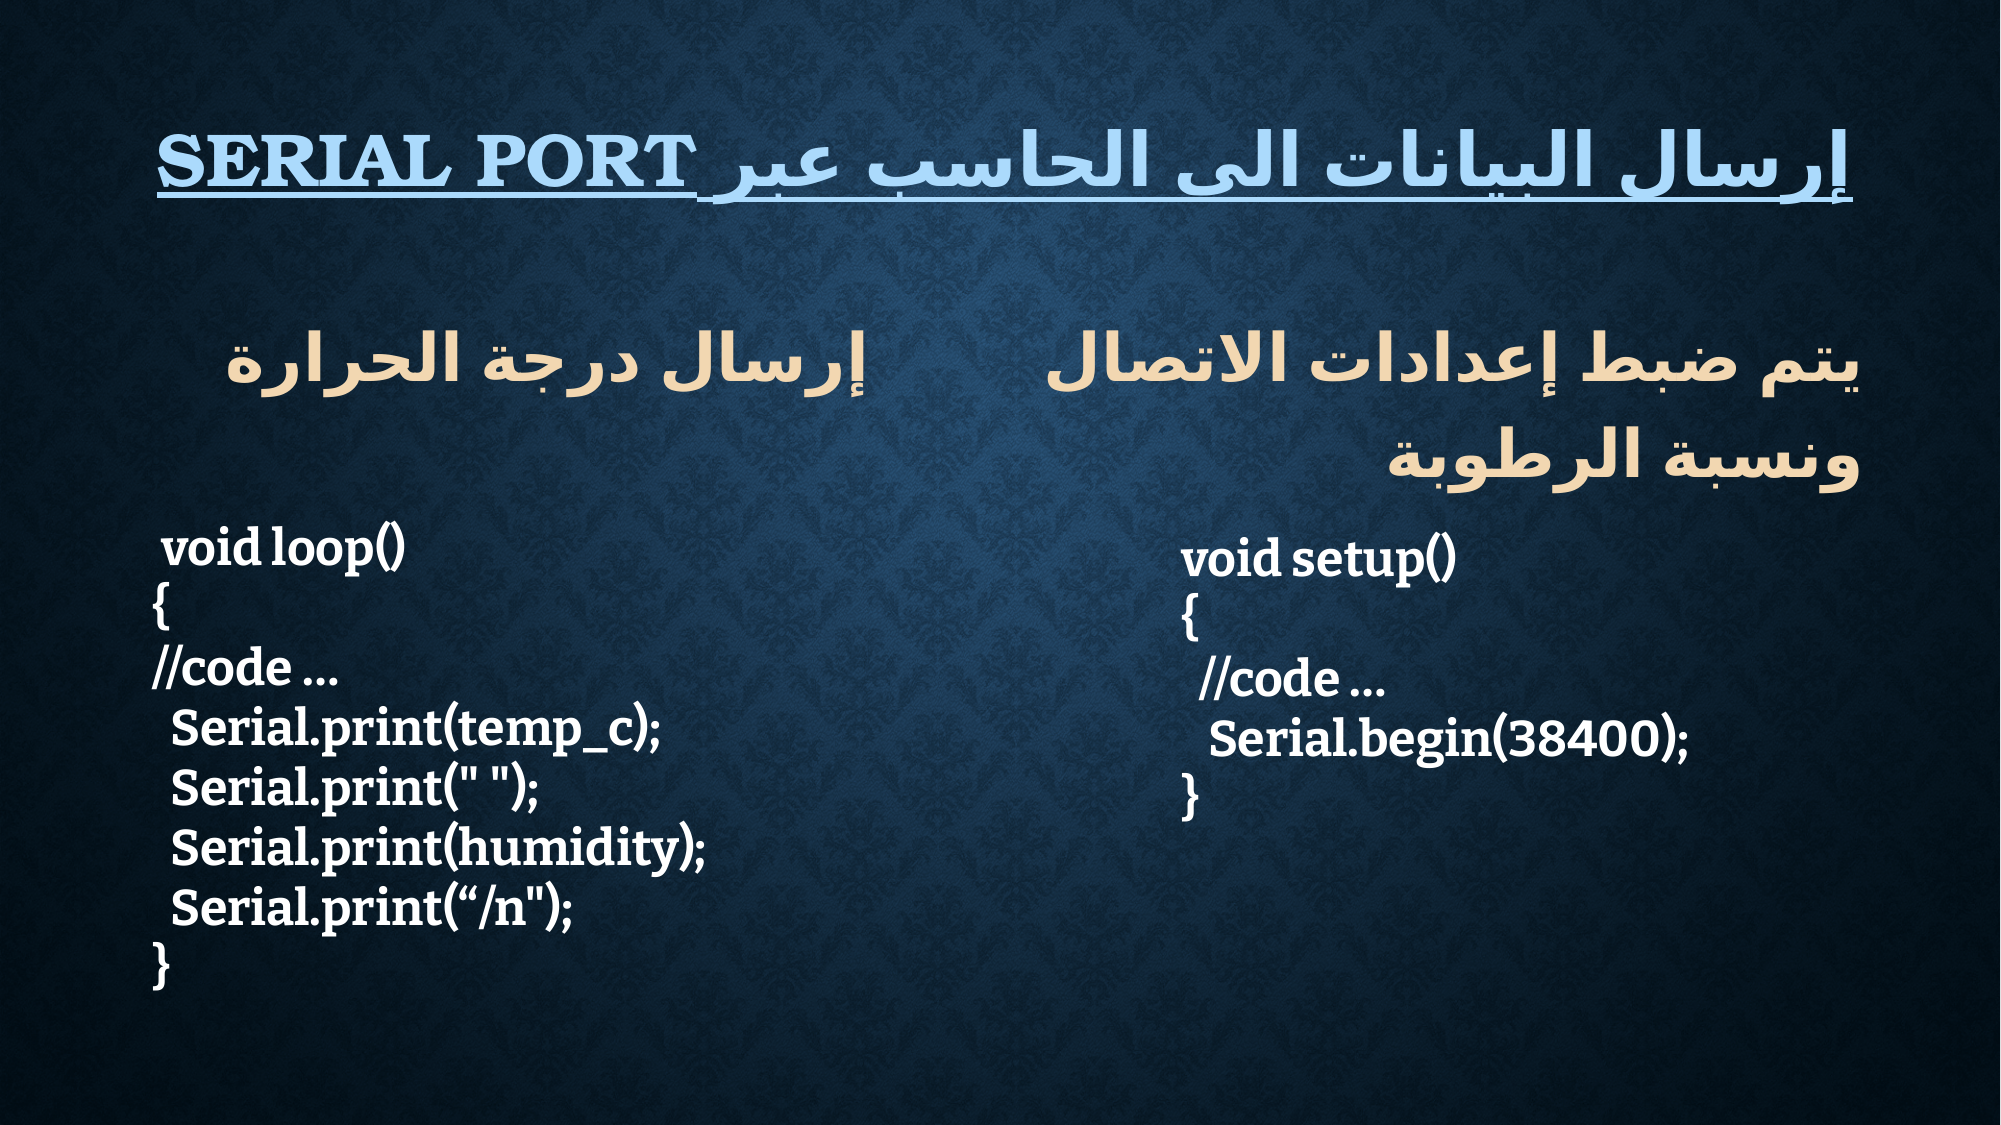

# إرسال البيانات الى الحاسب عبر Serial port

	يتم ضبط إعدادات الاتصال               إرسال درجة الحرارة ونسبة الرطوبة

 void loop()
{
//code …
  Serial.print(temp_c);
  Serial.print(" ");
  Serial.print(humidity);
  Serial.print(“/n");
}
void setup()
{
  //code …
   Serial.begin(38400);
}